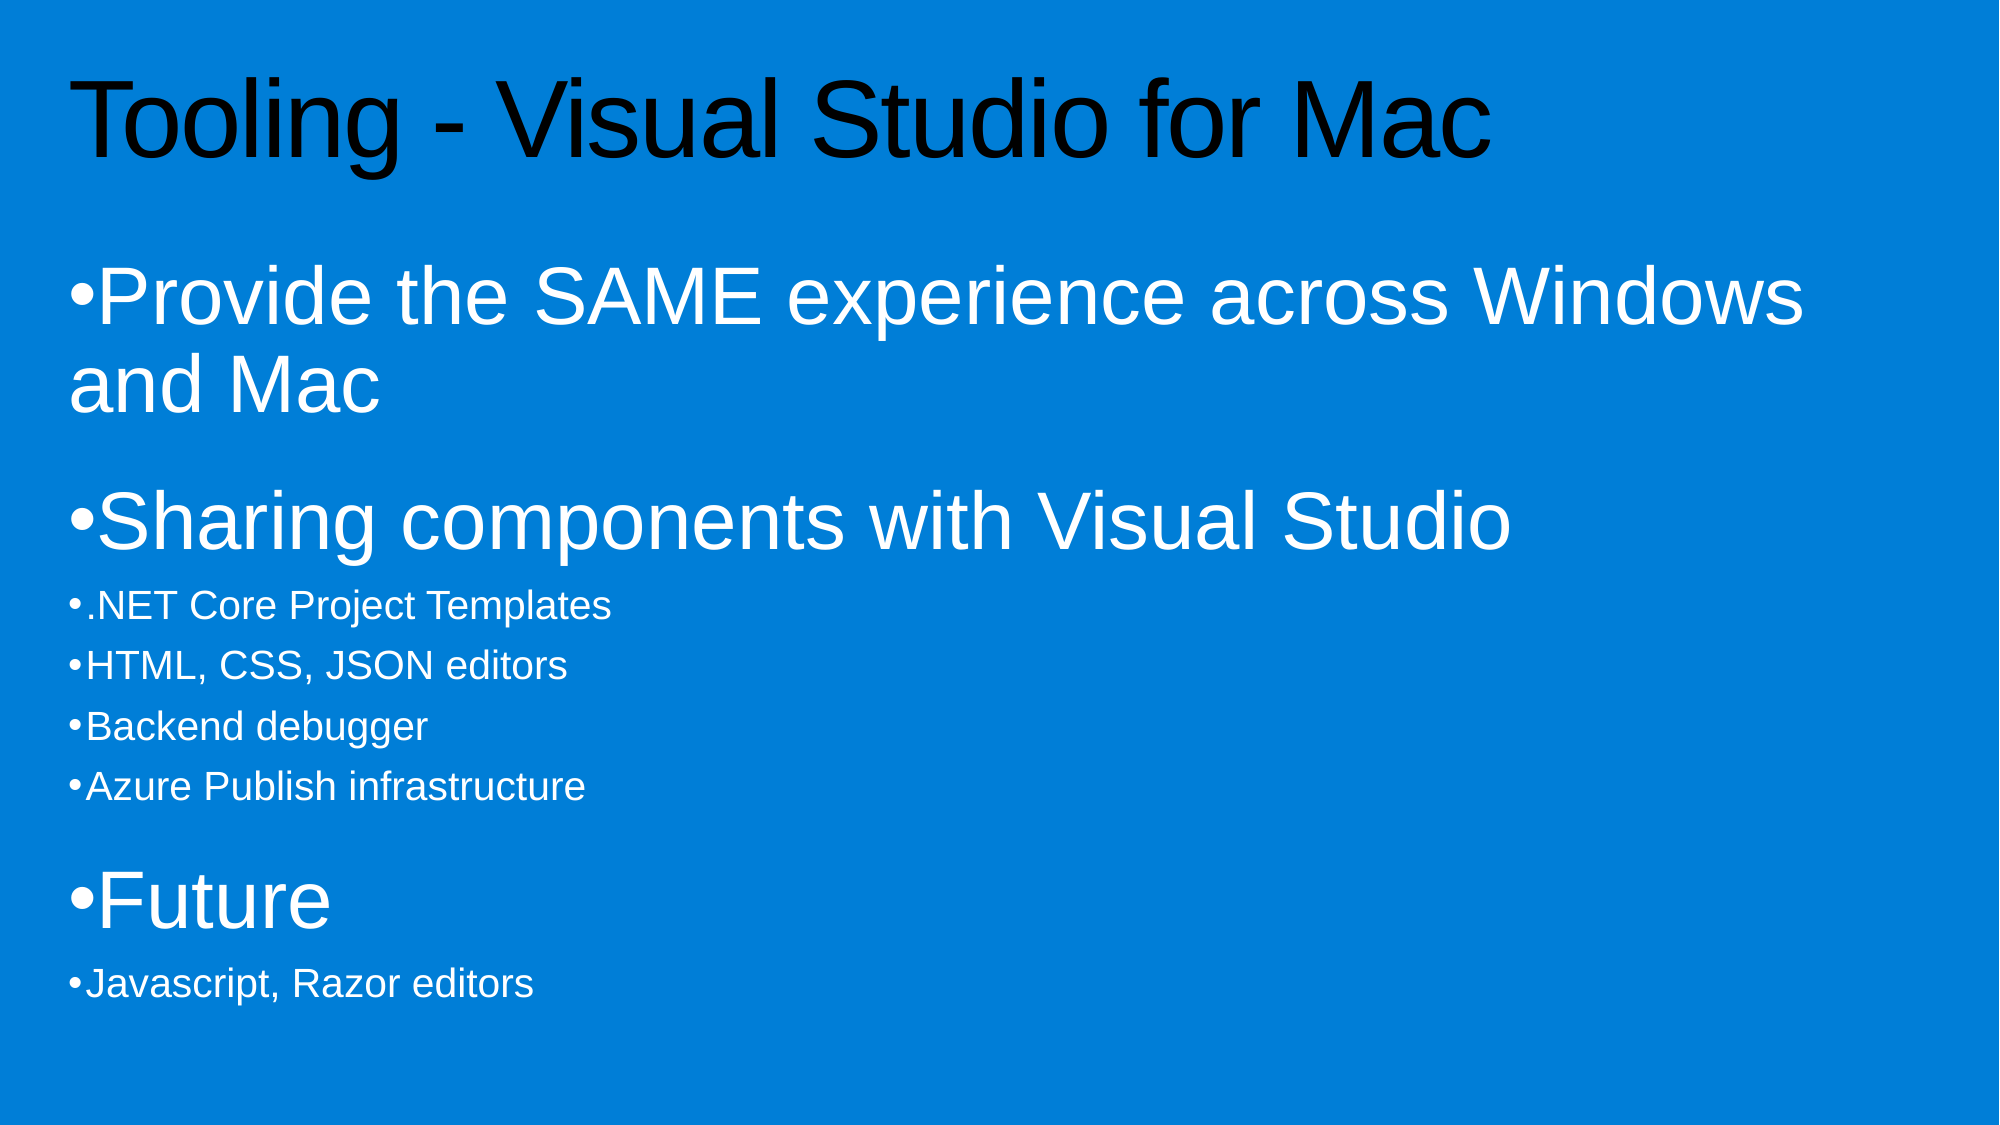

# Tooling - Visual Studio for Mac
Provide the SAME experience across Windows and Mac
Sharing components with Visual Studio
.NET Core Project Templates
HTML, CSS, JSON editors
Backend debugger
Azure Publish infrastructure
Future
Javascript, Razor editors